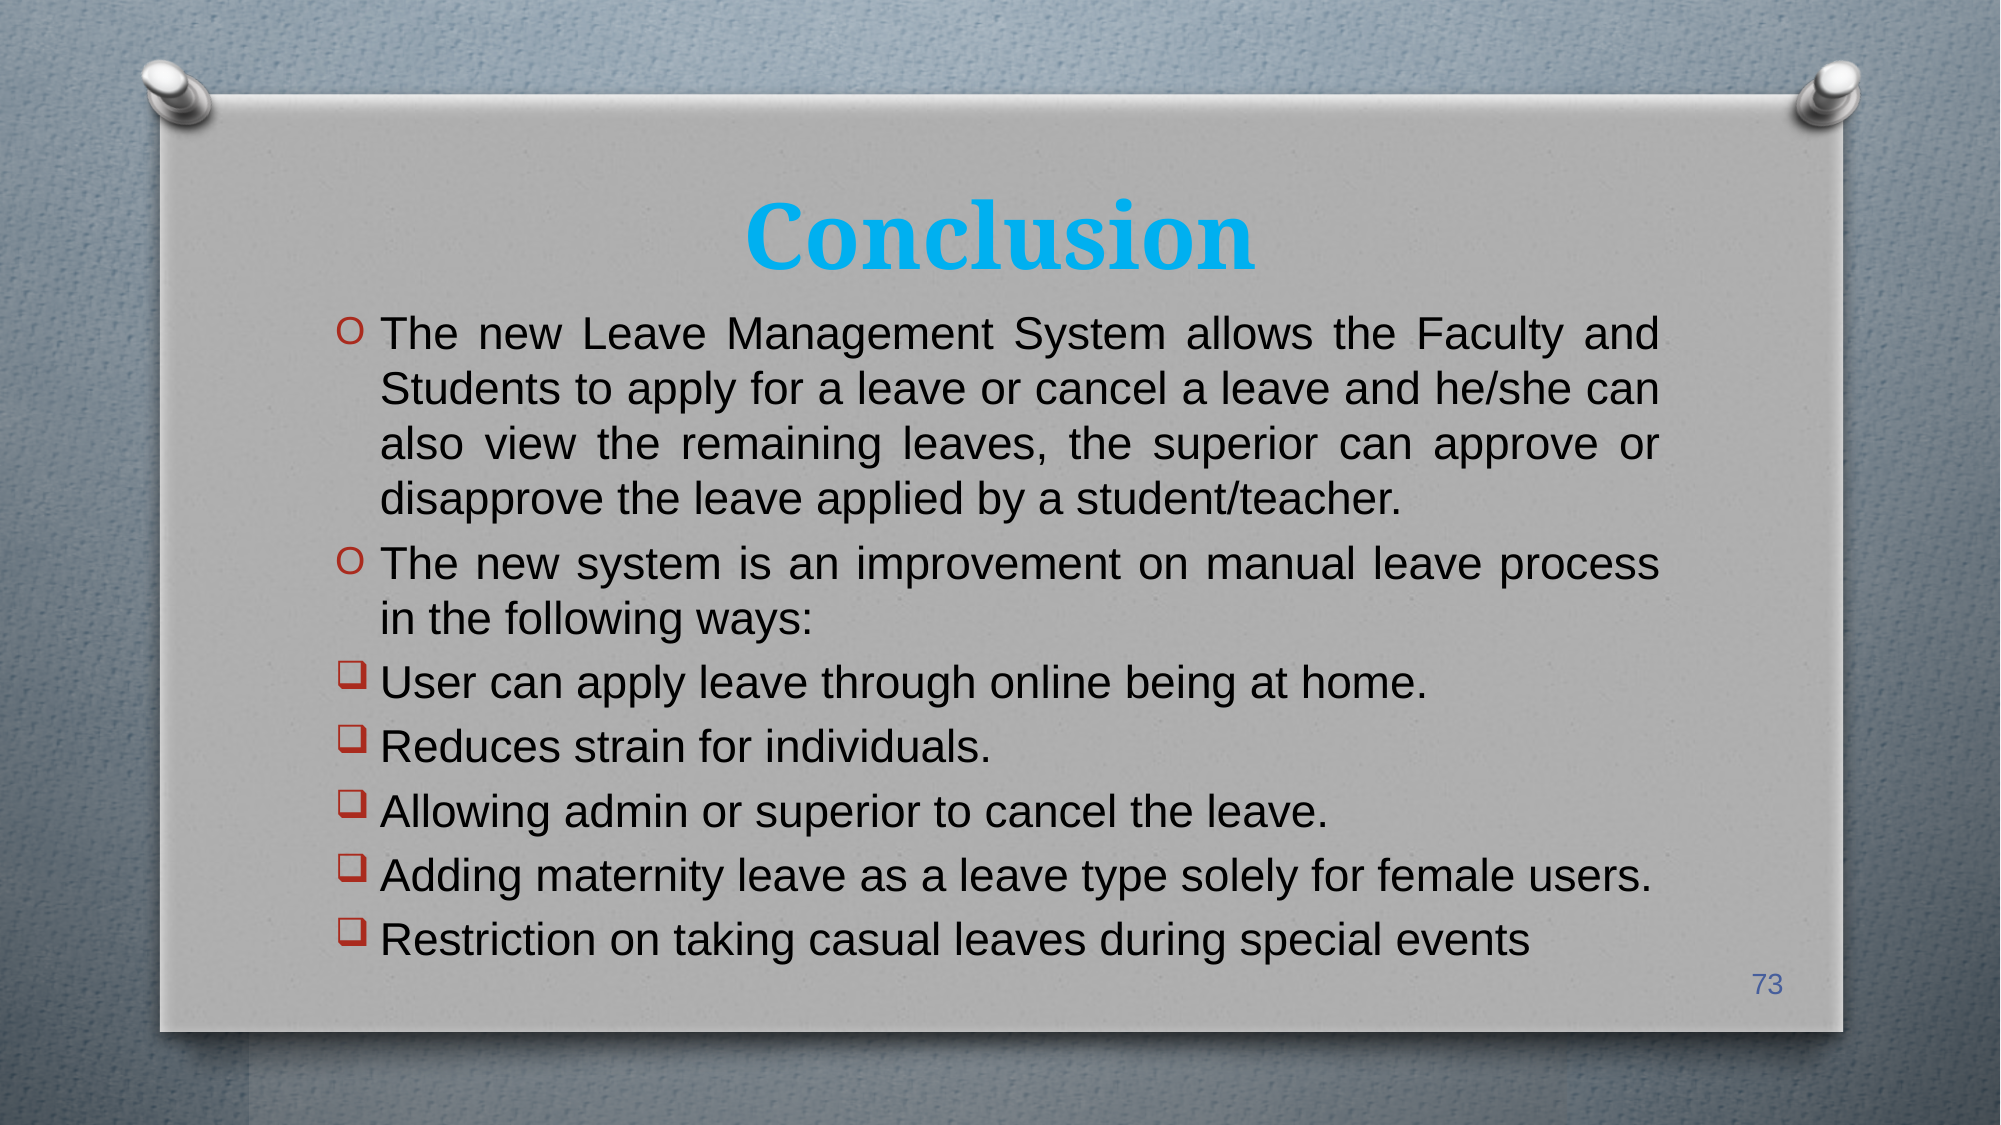

# Conclusion
The new Leave Management System allows the Faculty and Students to apply for a leave or cancel a leave and he/she can also view the remaining leaves, the superior can approve or disapprove the leave applied by a student/teacher.
The new system is an improvement on manual leave process in the following ways:
User can apply leave through online being at home.
Reduces strain for individuals.
Allowing admin or superior to cancel the leave.
Adding maternity leave as a leave type solely for female users.
Restriction on taking casual leaves during special events

73